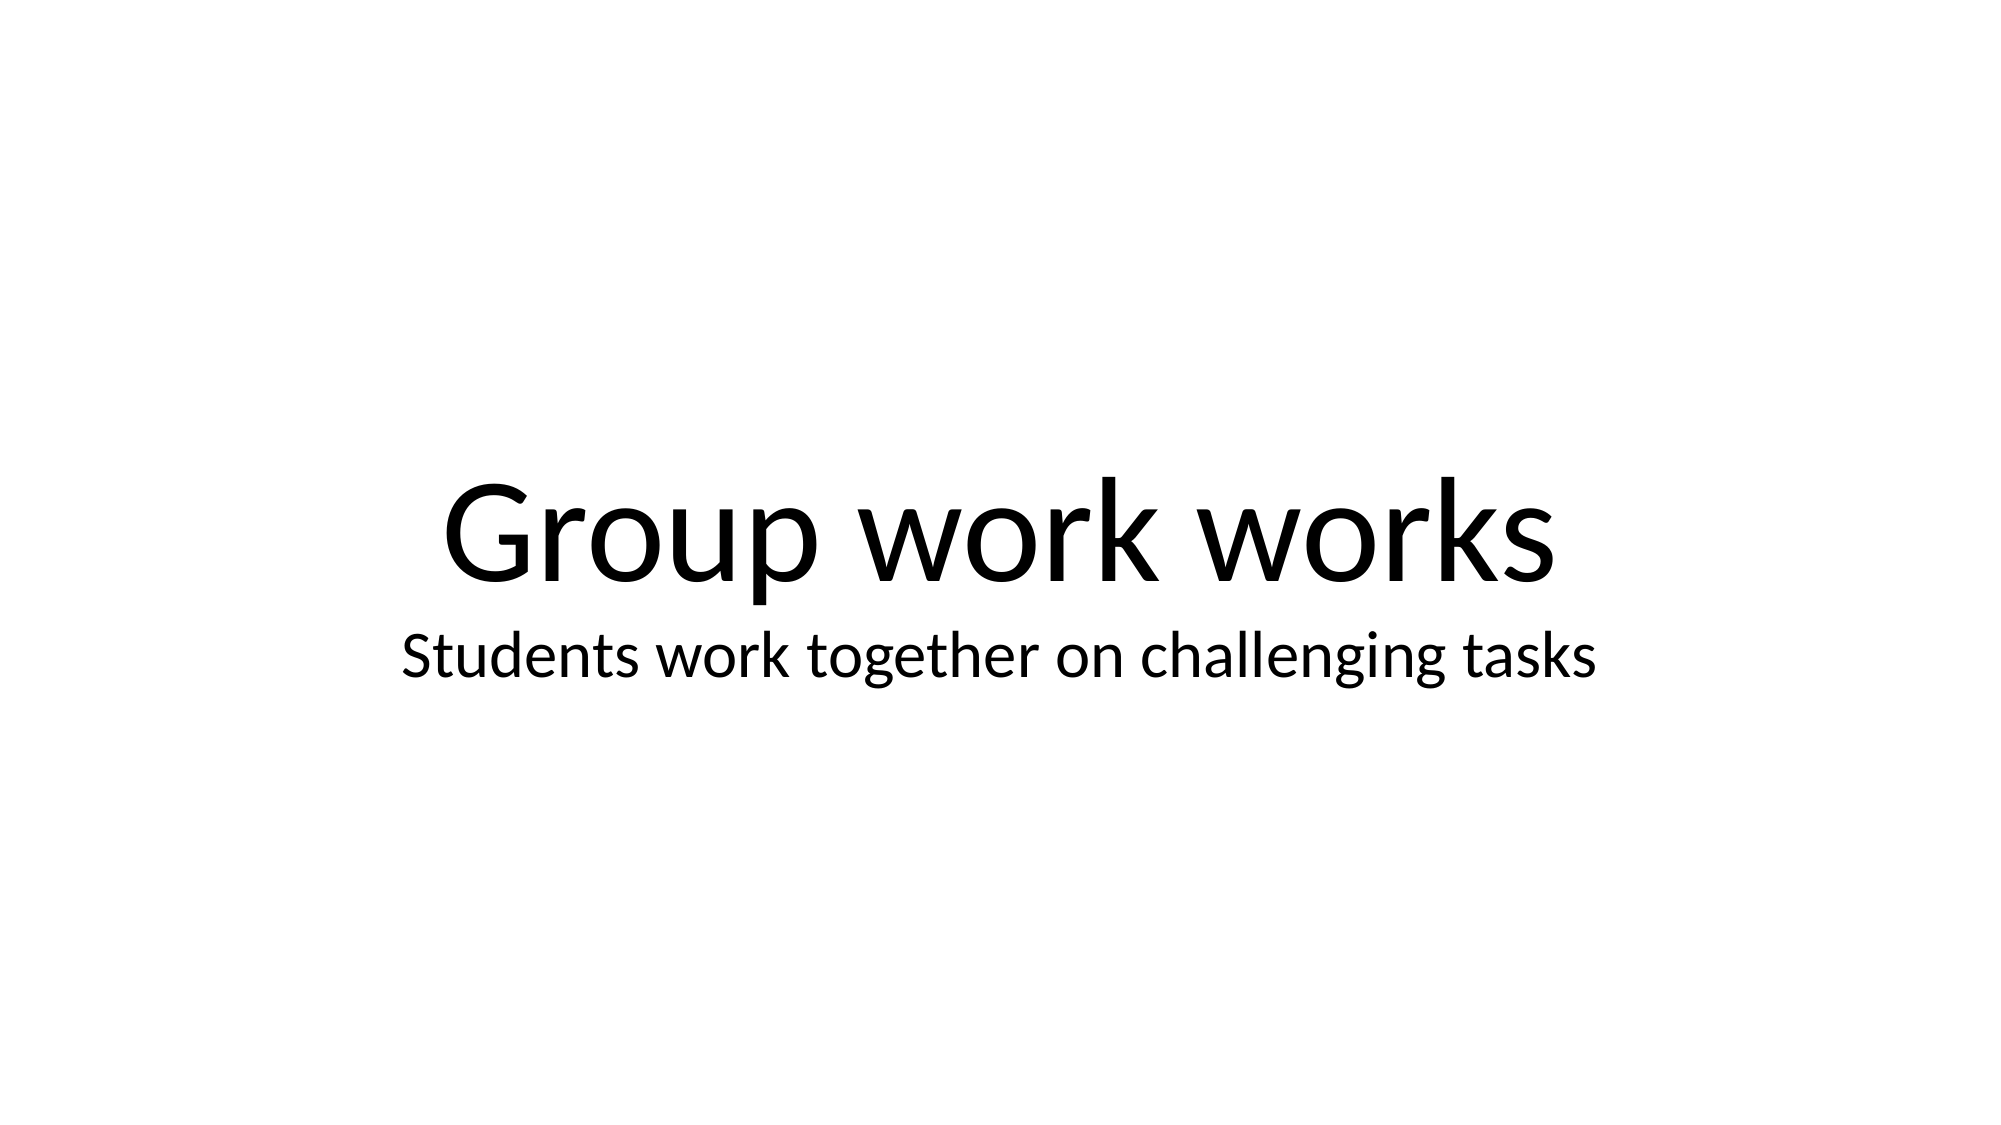

Group work works
Students work together on challenging tasks